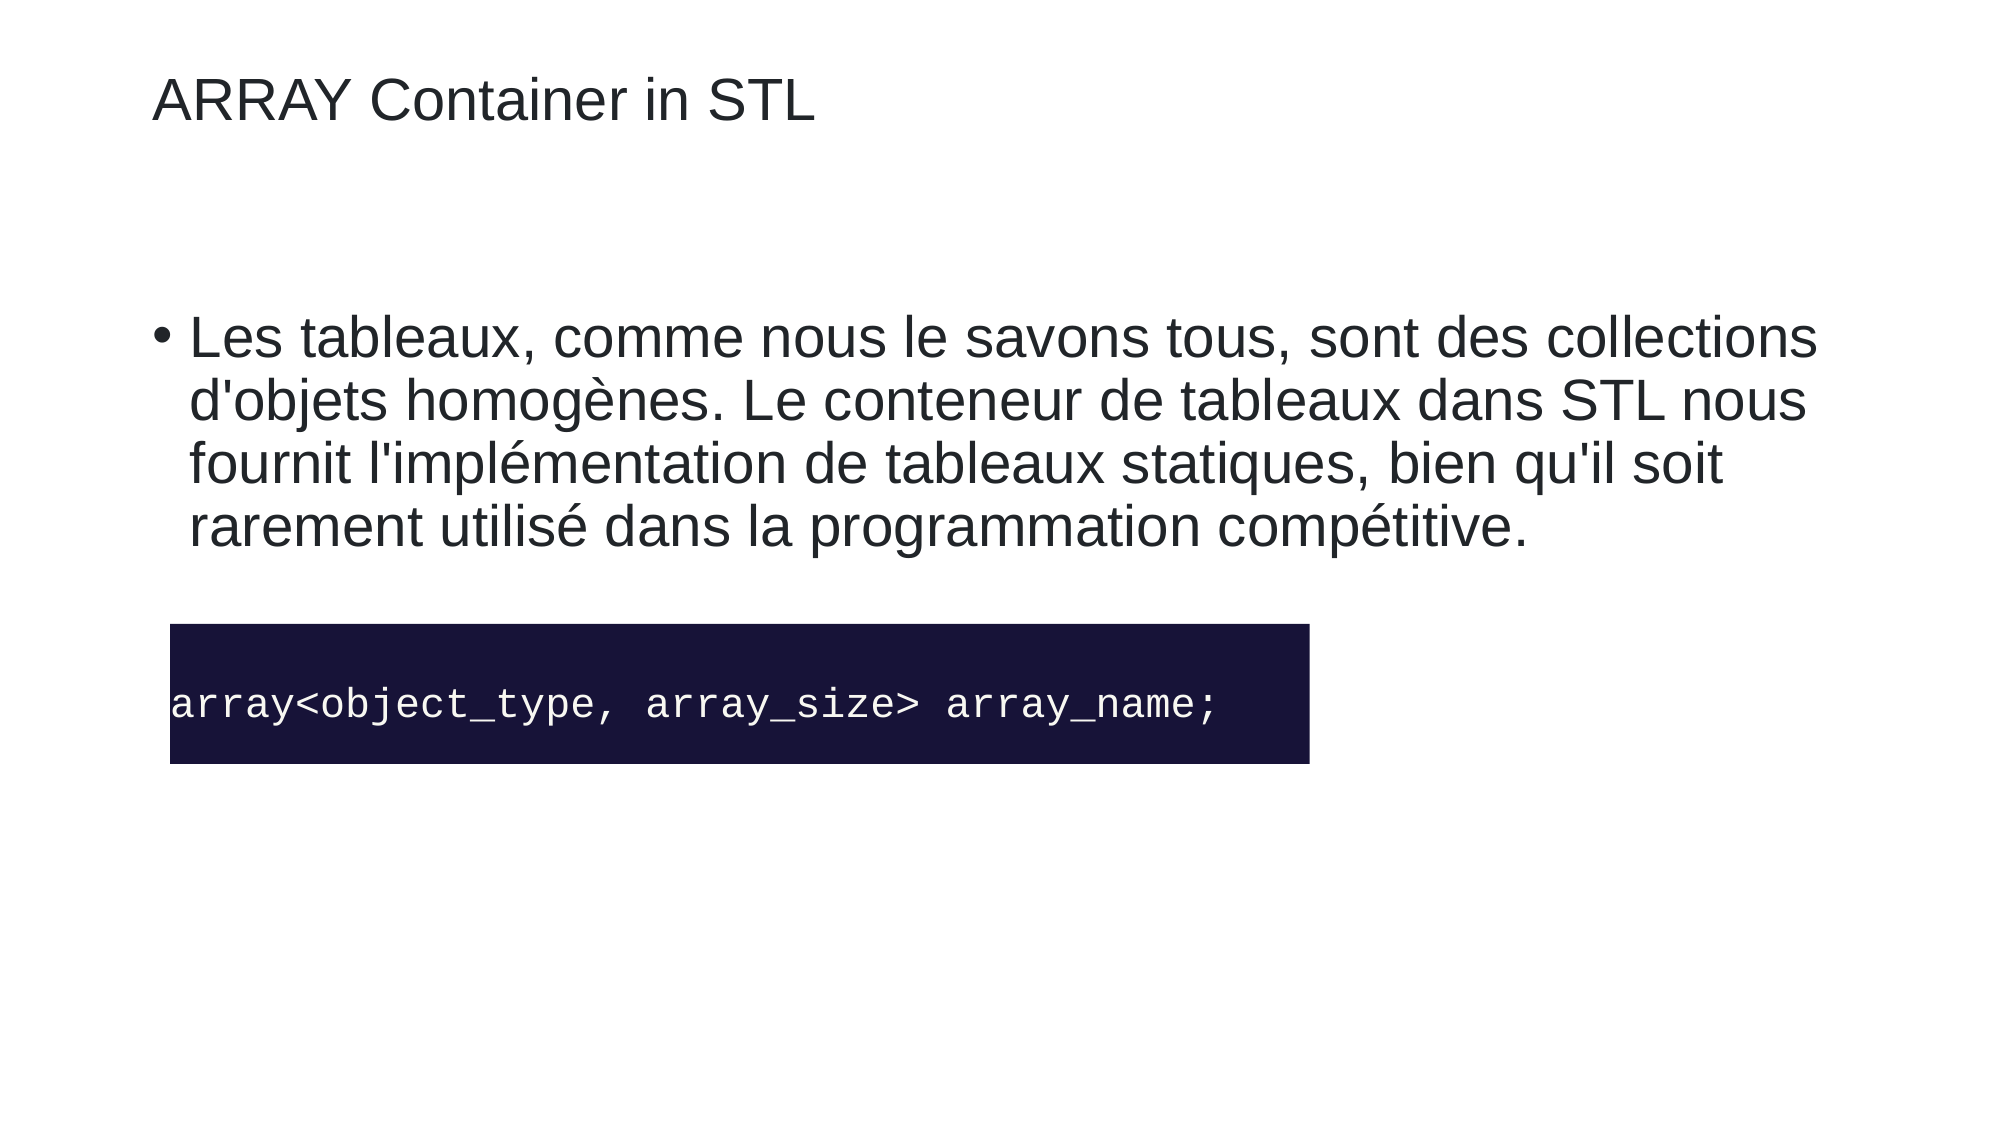

# ARRAY Container in STL
Les tableaux, comme nous le savons tous, sont des collections d'objets homogènes. Le conteneur de tableaux dans STL nous fournit l'implémentation de tableaux statiques, bien qu'il soit rarement utilisé dans la programmation compétitive.

array<object_type, array_size> array_name;